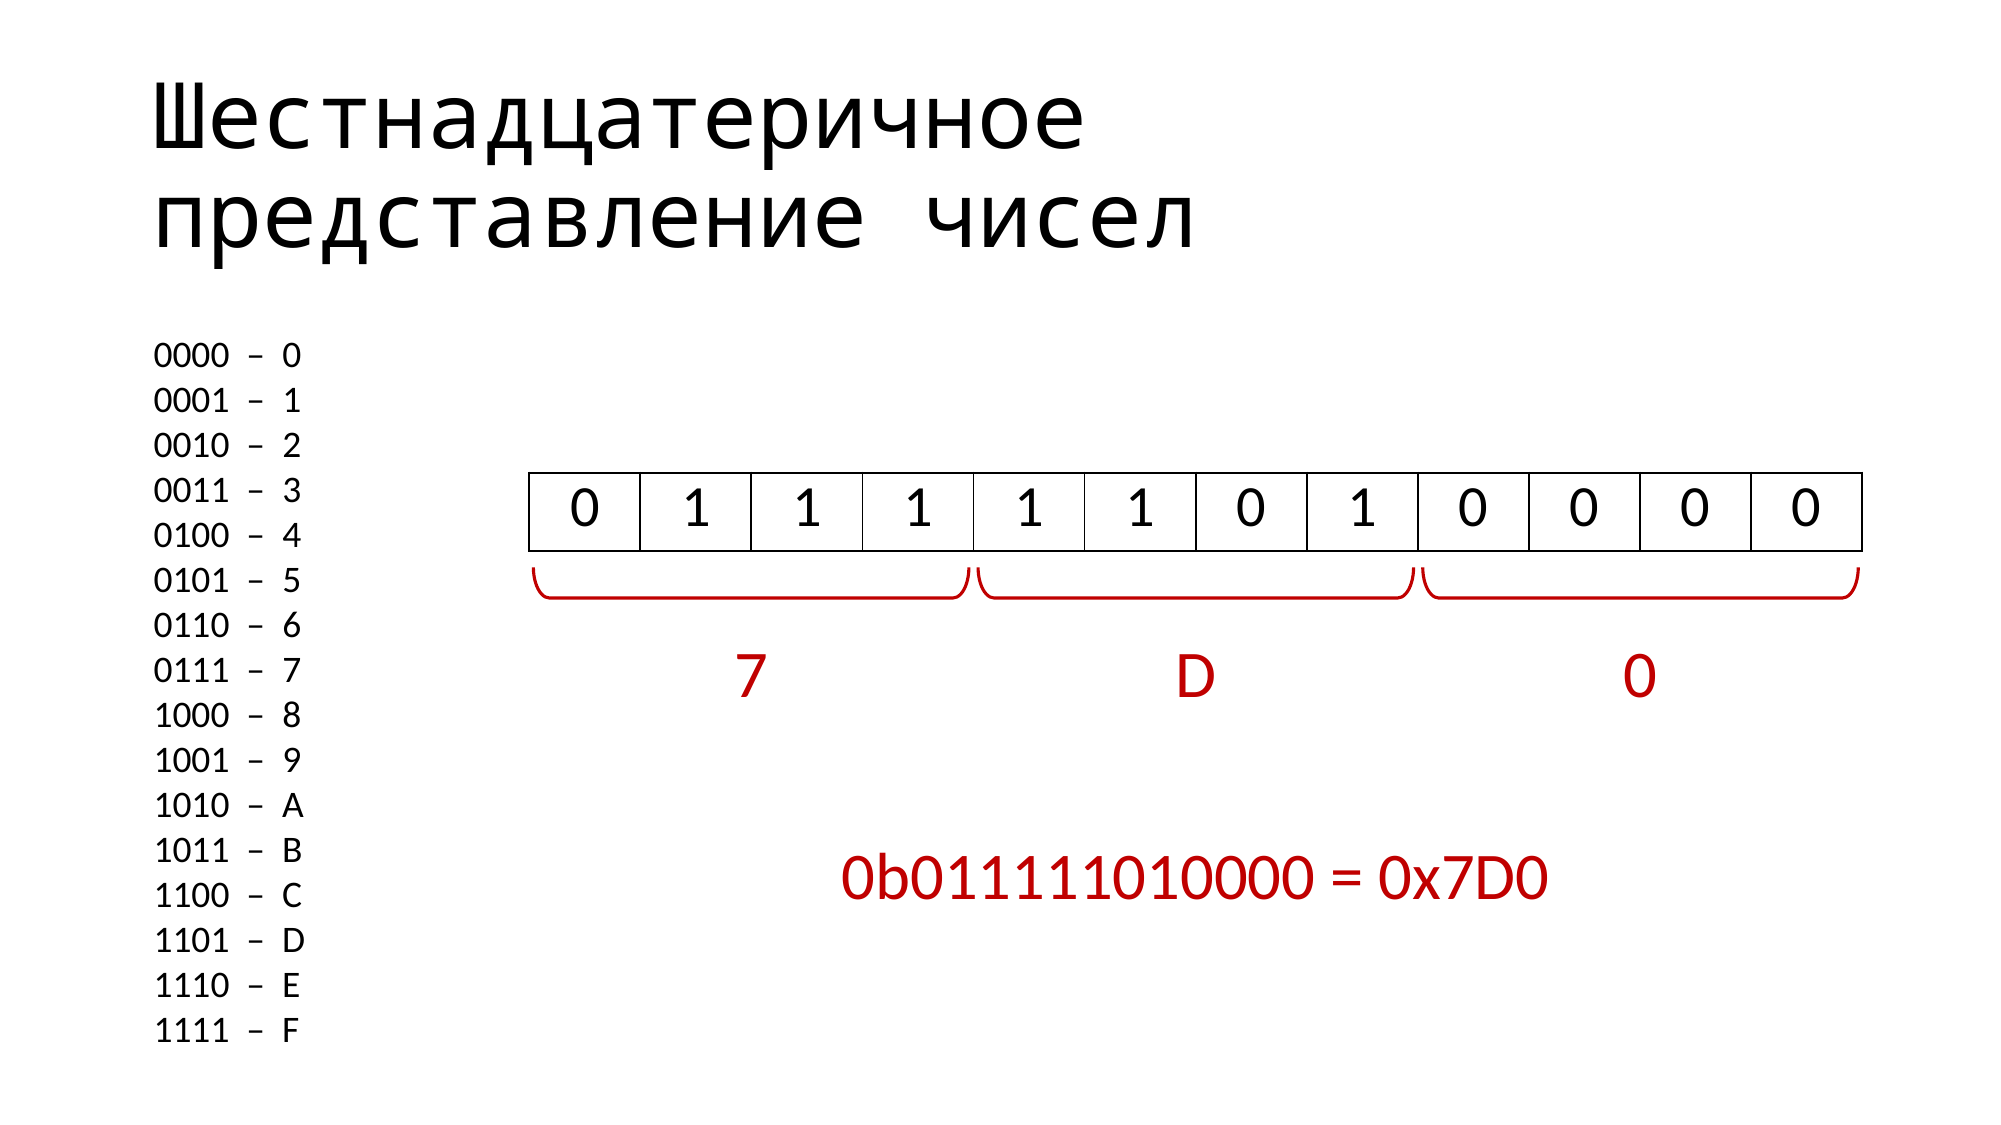

# Шестнадцатеричное представление чисел
0000  –  0
0001  –  1
0010  –  2
0011  –  3
0100  –  4
0101  –  5
0110  –  6
0111  –  7
1000  –  8
1001  –  9
1010  –  A
1011  –  B
1100  –  C
1101  –  D
1110  –  E
1111  –  F
| 0 | 1 | 1 | 1 | 1 | 1 | 0 | 1 | 0 | 0 | 0 | 0 |
| --- | --- | --- | --- | --- | --- | --- | --- | --- | --- | --- | --- |

7

D

0
0b011111010000 = 0x7D0